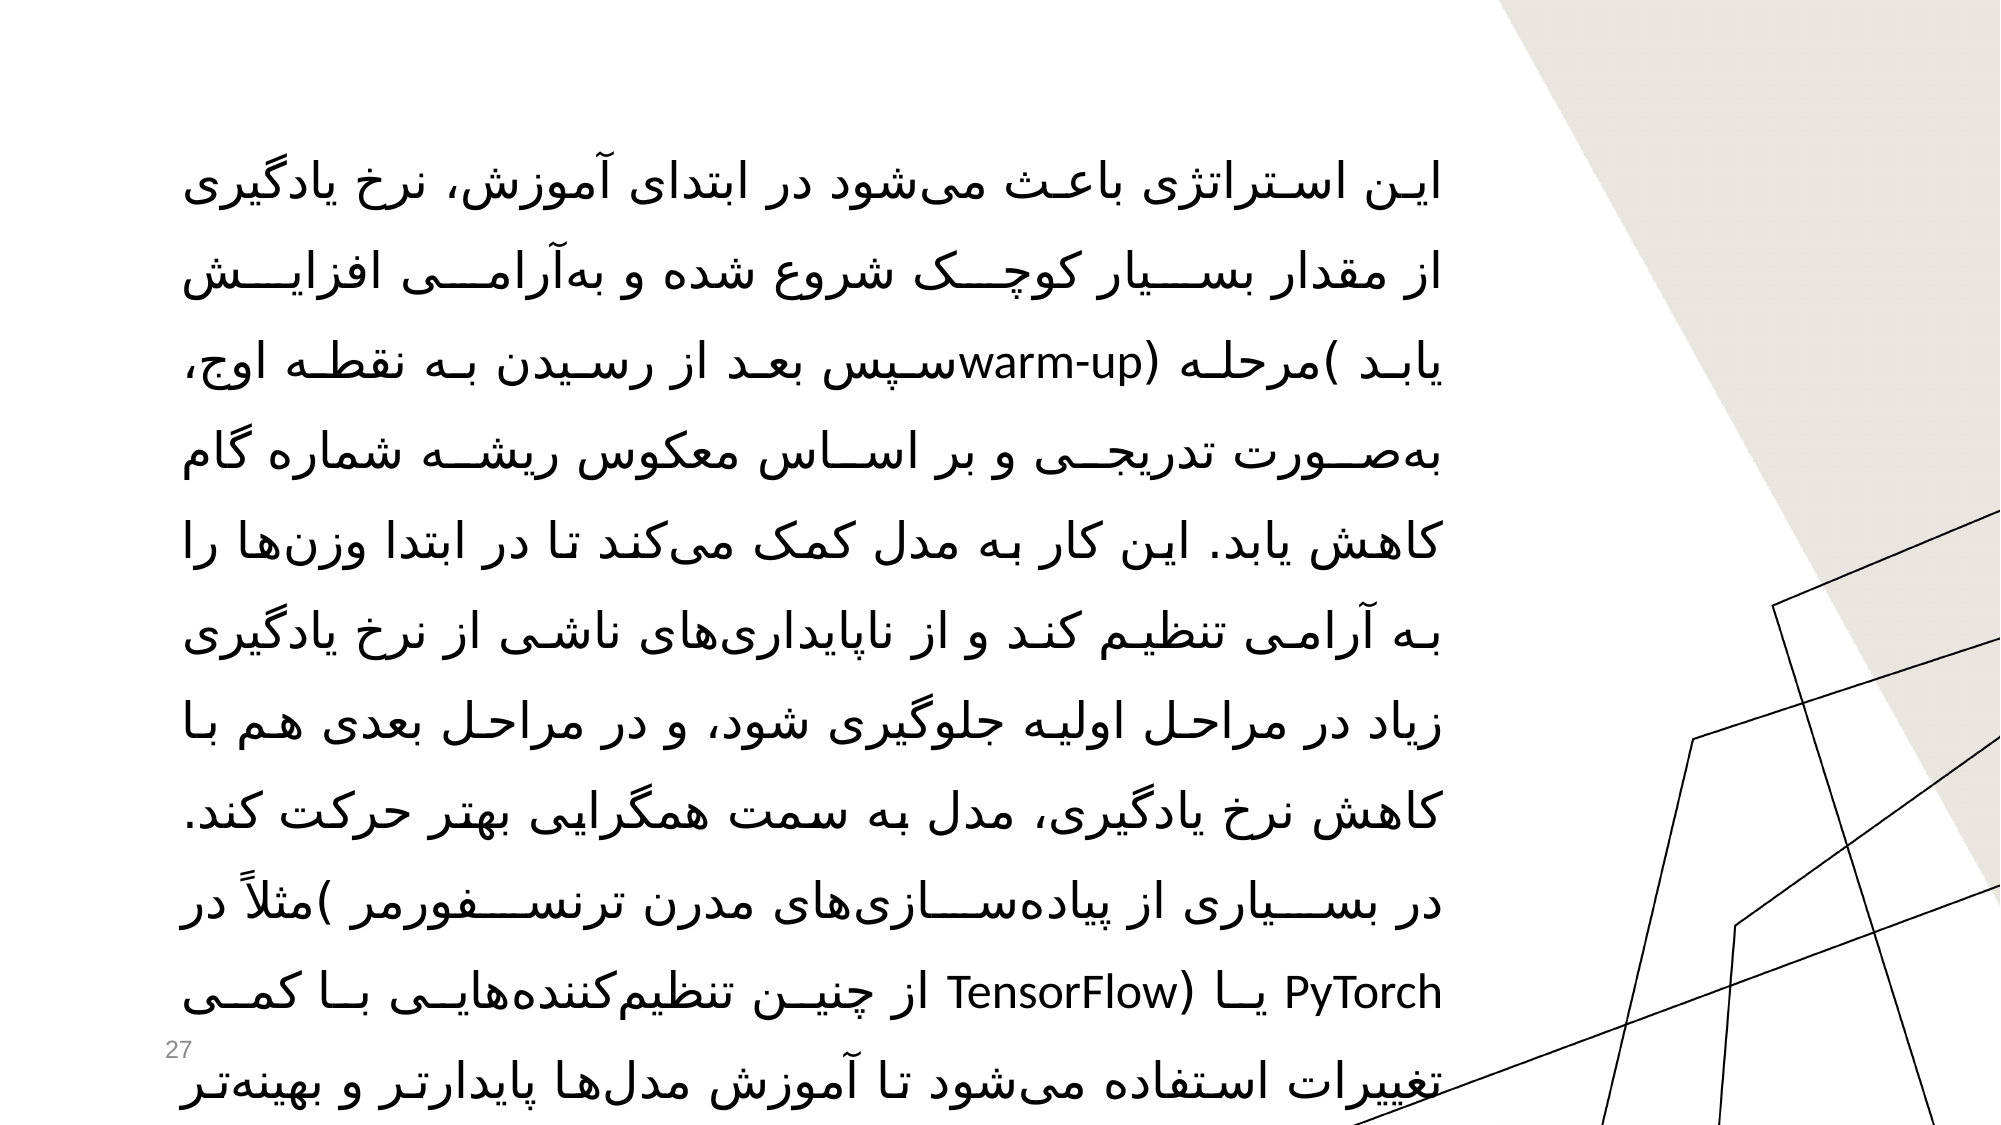

این استراتژی باعث می‌شود در ابتدای آموزش، نرخ یادگیری از مقدار بسیار کوچک شروع شده و به‌آرامی افزایش یابد )مرحله (warm-upسپس بعد از رسیدن به نقطه اوج، به‌صورت تدریجی و بر اساس معکوس ریشه شماره گام کاهش یابد. این کار به مدل کمک می‌کند تا در ابتدا وزن‌ها را به آرامی تنظیم کند و از ناپایداری‌های ناشی از نرخ یادگیری زیاد در مراحل اولیه جلوگیری شود، و در مراحل بعدی هم با کاهش نرخ یادگیری، مدل به سمت همگرایی بهتر حرکت کند.
در بسیاری از پیاده‌سازی‌های مدرن ترنسفورمر )مثلاً در PyTorch یا (TensorFlow از چنین تنظیم‌کننده‌هایی با کمی تغییرات استفاده می‌شود تا آموزش مدل‌ها پایدارتر و بهینه‌تر انجام شود.
27